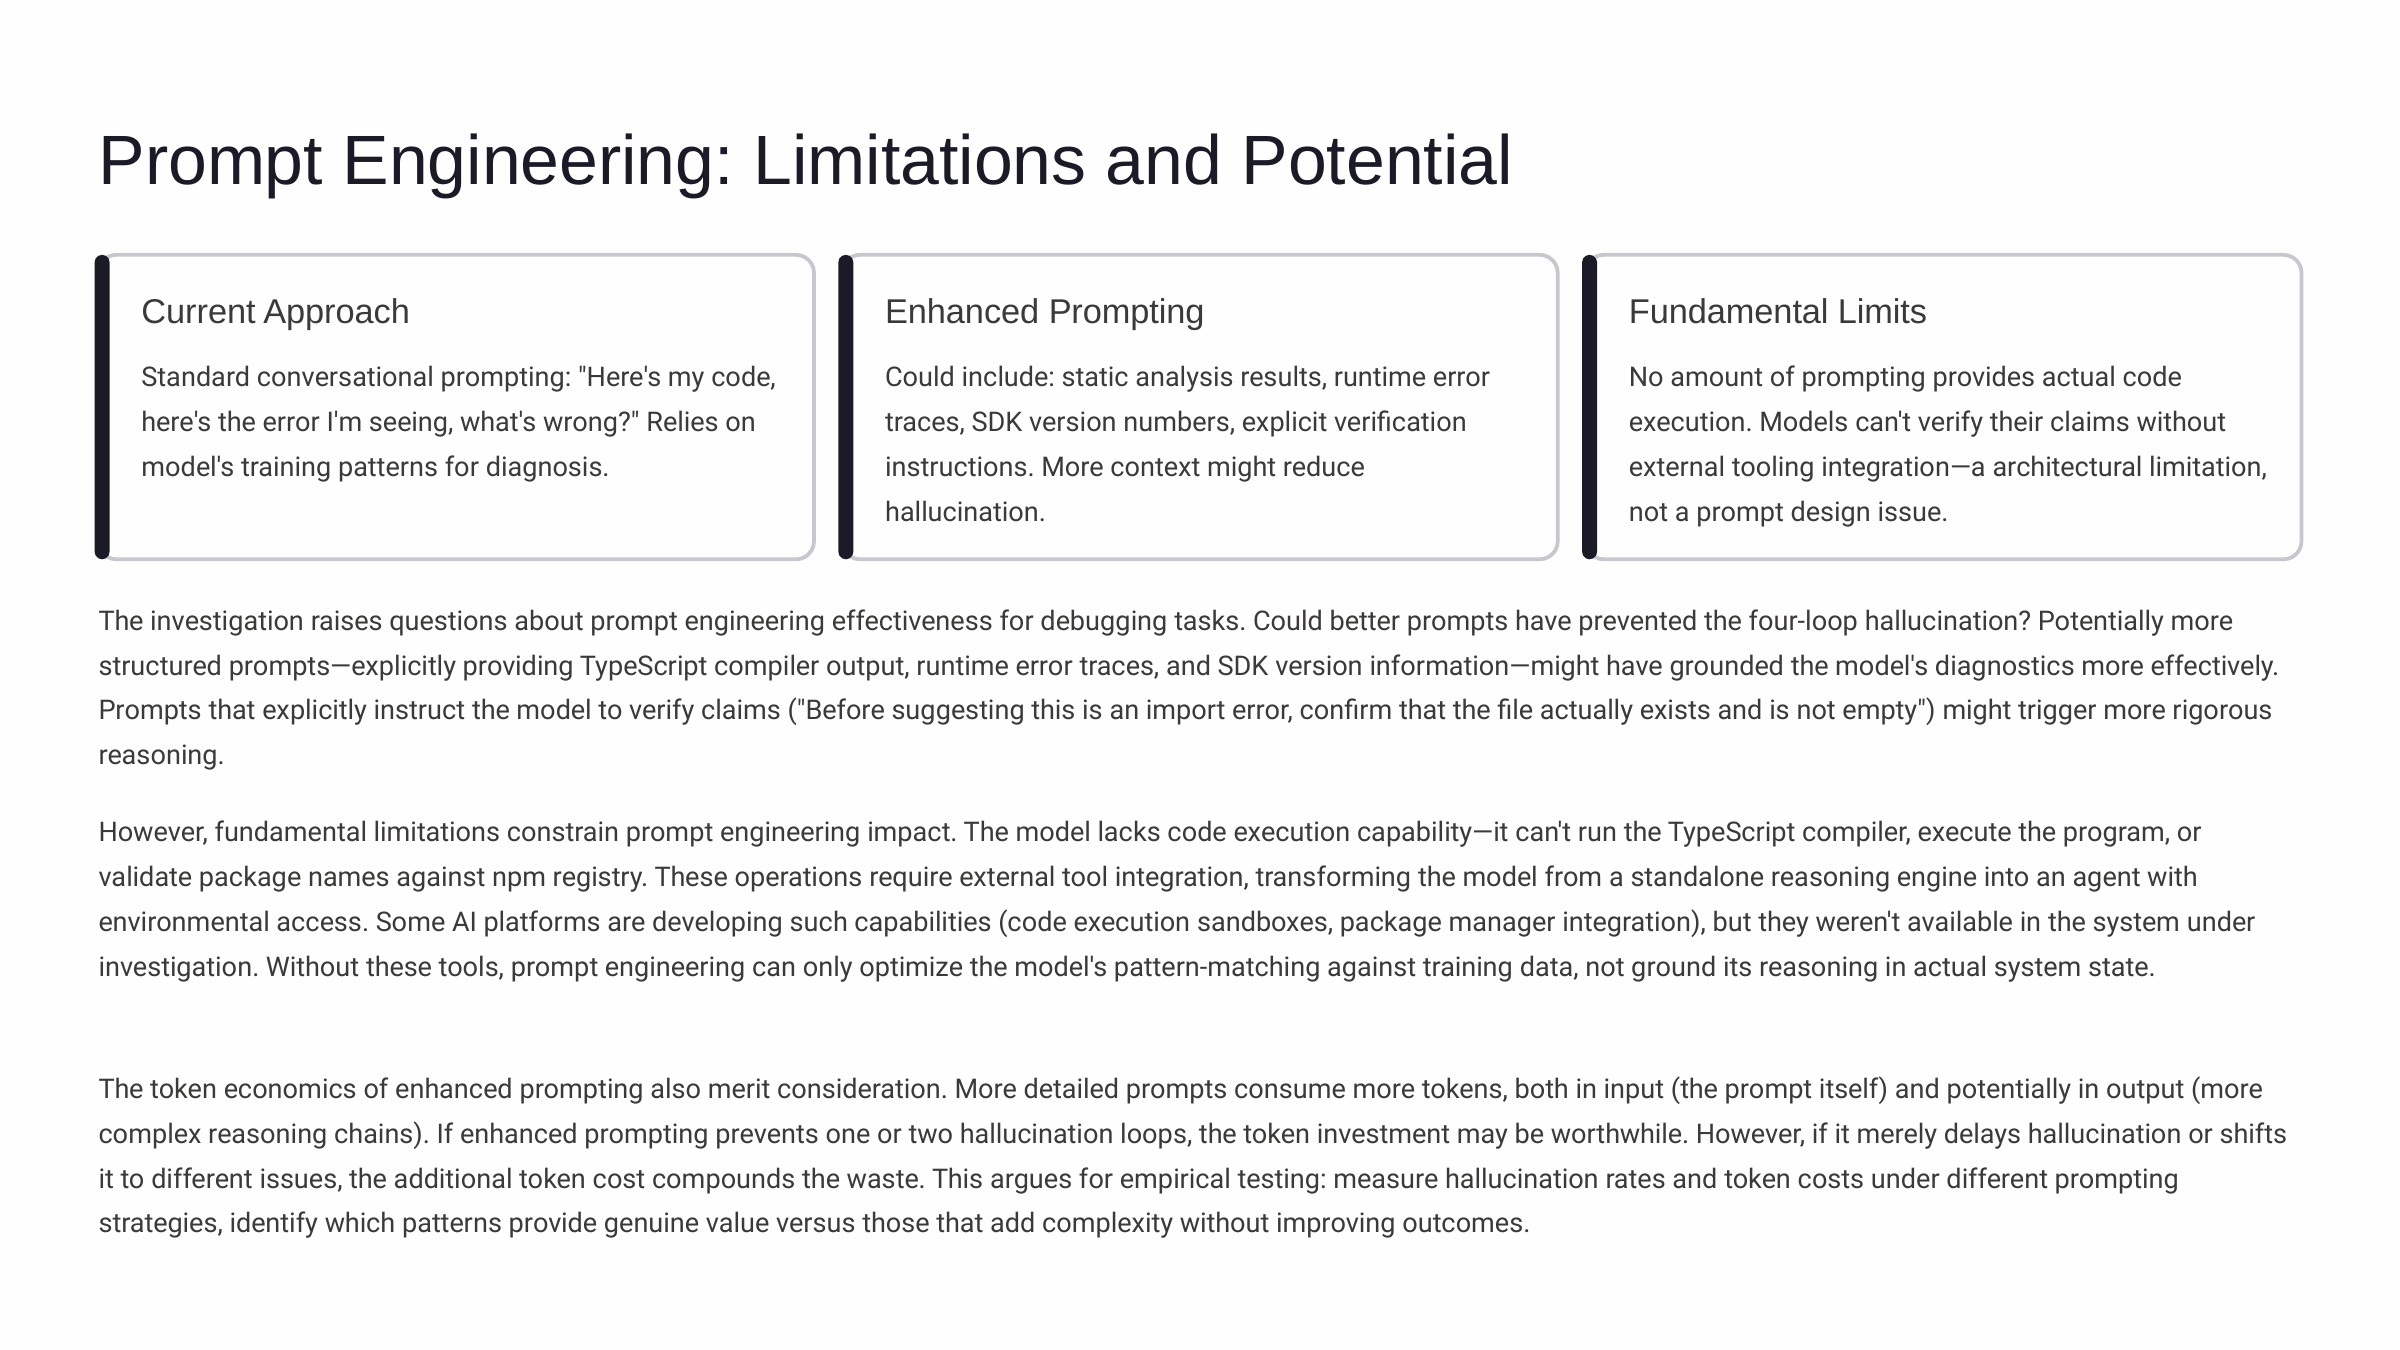

Prompt Engineering: Limitations and Potential

Current Approach
Enhanced Prompting
Fundamental Limits
Standard conversational prompting: "Here's my code, here's the error I'm seeing, what's wrong?" Relies on model's training patterns for diagnosis.
Could include: static analysis results, runtime error traces, SDK version numbers, explicit verification instructions. More context might reduce hallucination.
No amount of prompting provides actual code execution. Models can't verify their claims without external tooling integration—a architectural limitation, not a prompt design issue.
The investigation raises questions about prompt engineering effectiveness for debugging tasks. Could better prompts have prevented the four-loop hallucination? Potentially more structured prompts—explicitly providing TypeScript compiler output, runtime error traces, and SDK version information—might have grounded the model's diagnostics more effectively. Prompts that explicitly instruct the model to verify claims ("Before suggesting this is an import error, confirm that the file actually exists and is not empty") might trigger more rigorous reasoning.
However, fundamental limitations constrain prompt engineering impact. The model lacks code execution capability—it can't run the TypeScript compiler, execute the program, or validate package names against npm registry. These operations require external tool integration, transforming the model from a standalone reasoning engine into an agent with environmental access. Some AI platforms are developing such capabilities (code execution sandboxes, package manager integration), but they weren't available in the system under investigation. Without these tools, prompt engineering can only optimize the model's pattern-matching against training data, not ground its reasoning in actual system state.
The token economics of enhanced prompting also merit consideration. More detailed prompts consume more tokens, both in input (the prompt itself) and potentially in output (more complex reasoning chains). If enhanced prompting prevents one or two hallucination loops, the token investment may be worthwhile. However, if it merely delays hallucination or shifts it to different issues, the additional token cost compounds the waste. This argues for empirical testing: measure hallucination rates and token costs under different prompting strategies, identify which patterns provide genuine value versus those that add complexity without improving outcomes.